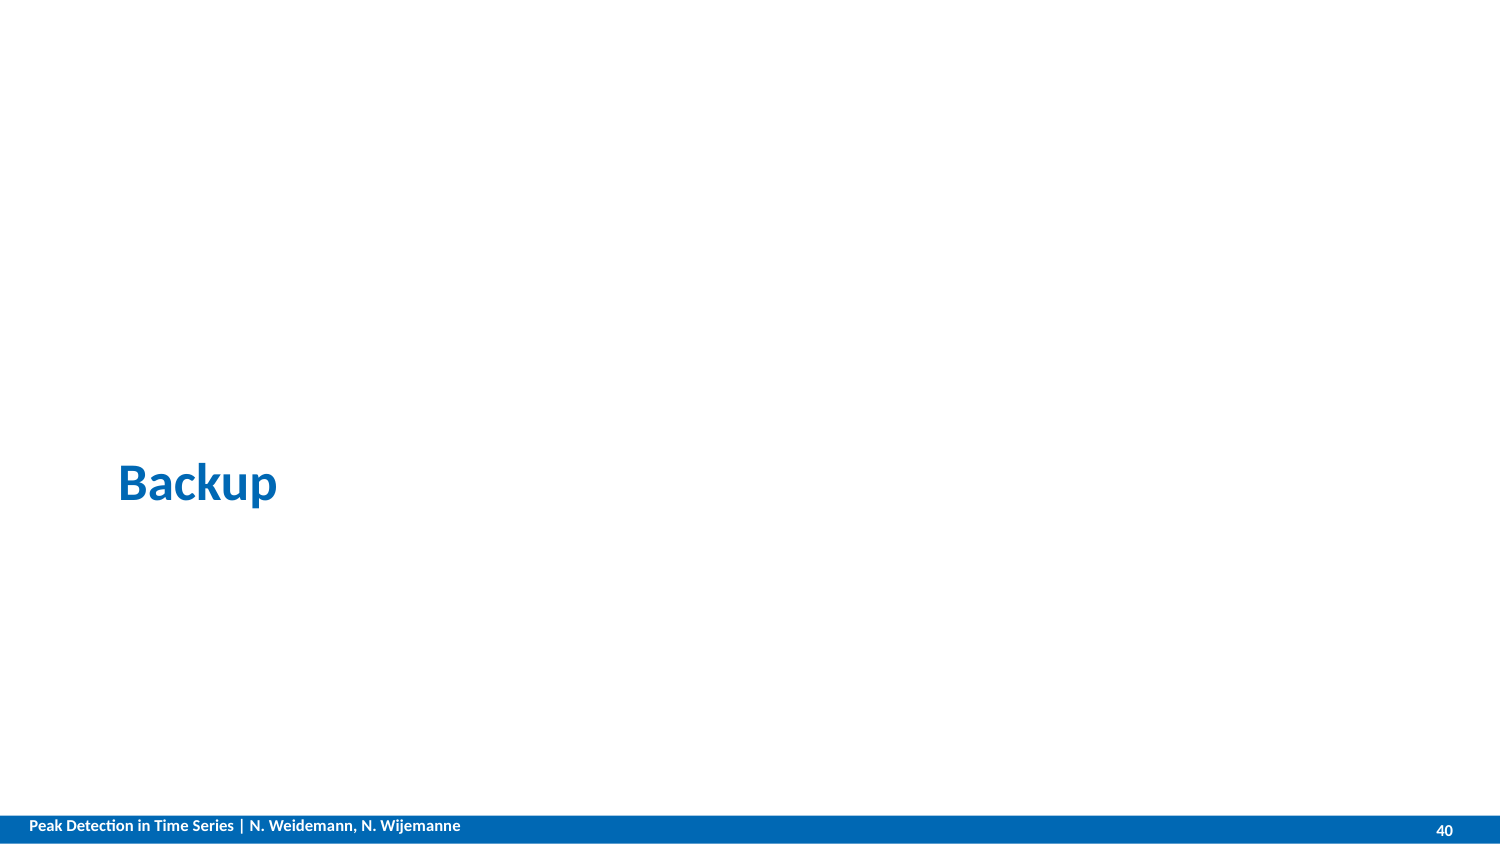

# Backup
Peak Detection in Time Series | N. Weidemann, N. Wijemanne
40